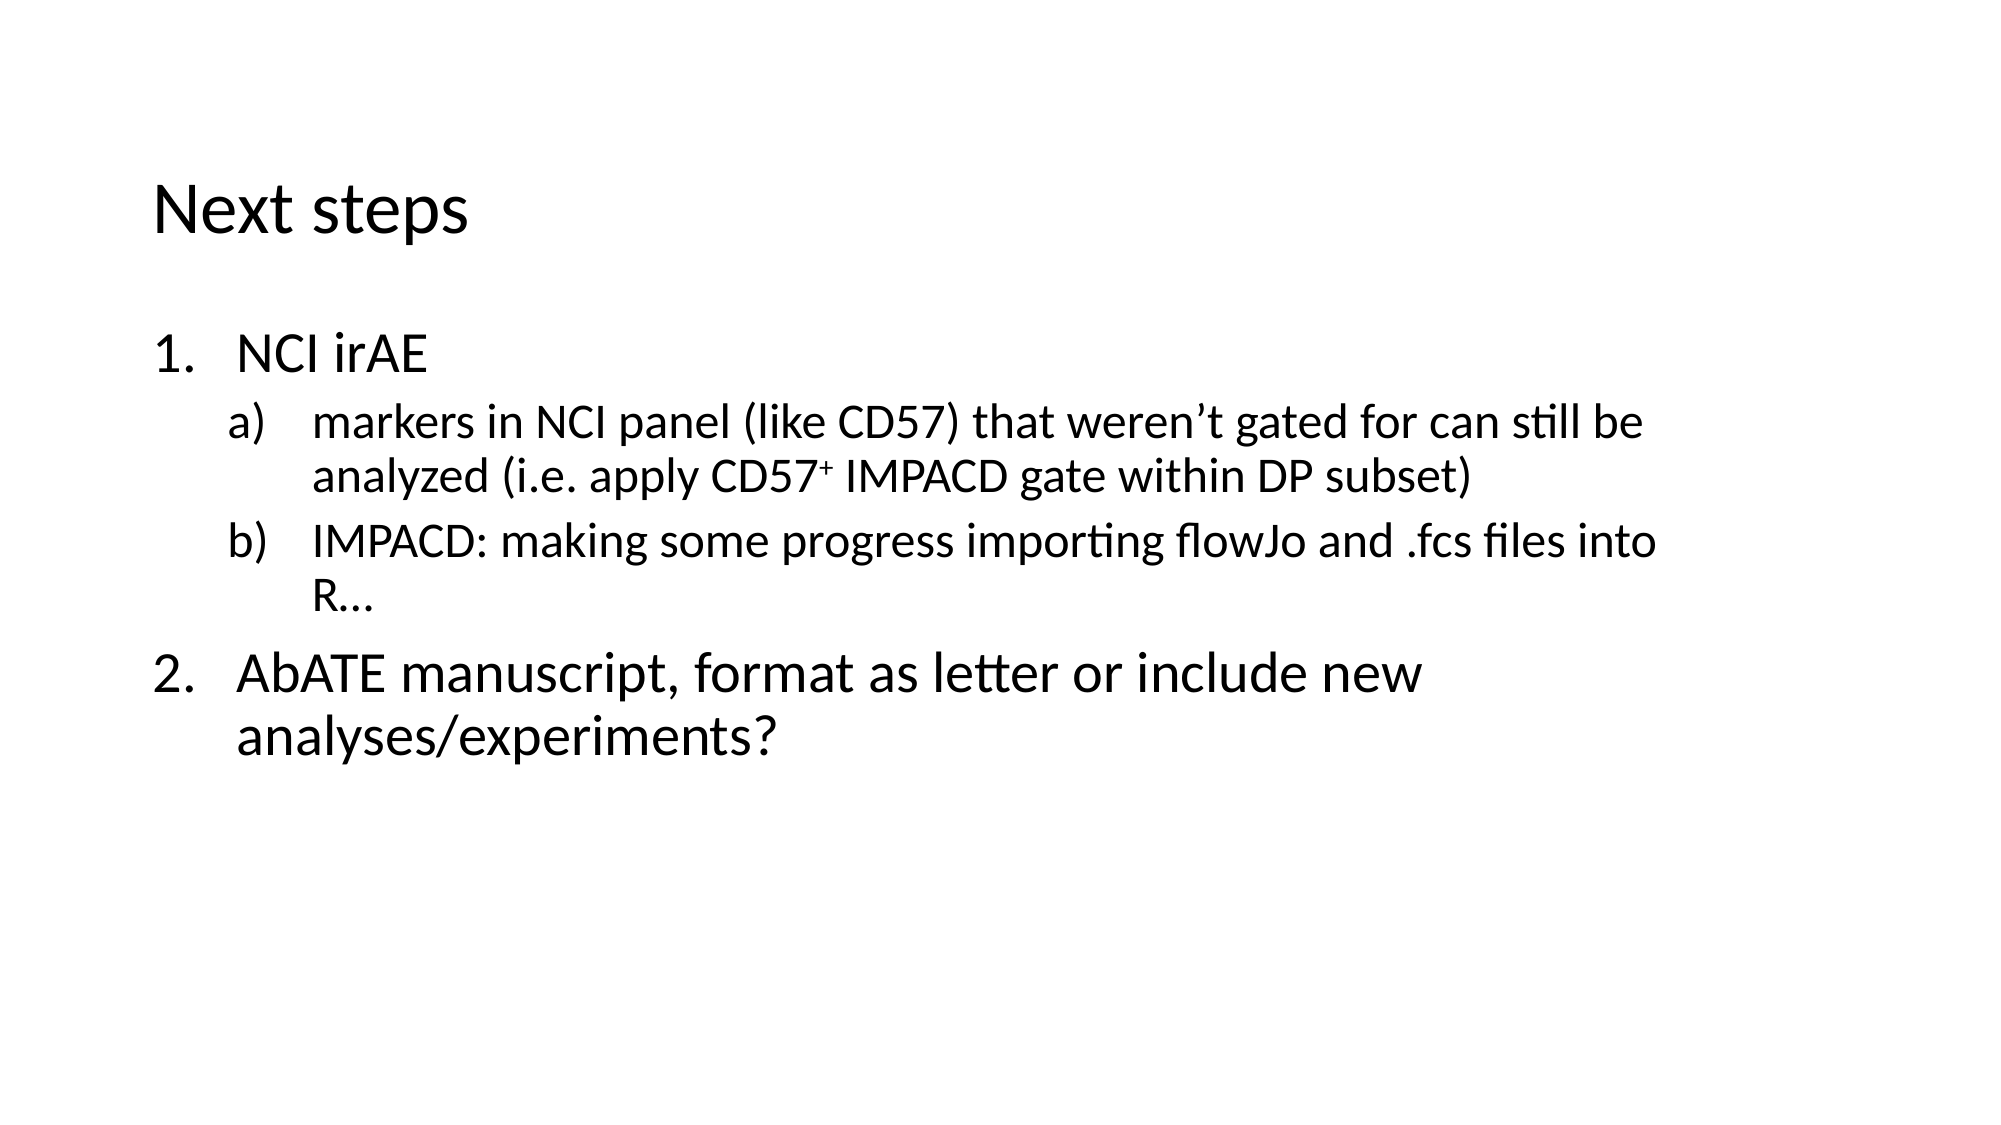

# Next steps
NCI irAE
markers in NCI panel (like CD57) that weren’t gated for can still be analyzed (i.e. apply CD57+ IMPACD gate within DP subset)
IMPACD: making some progress importing flowJo and .fcs files into R…
AbATE manuscript, format as letter or include new analyses/experiments?